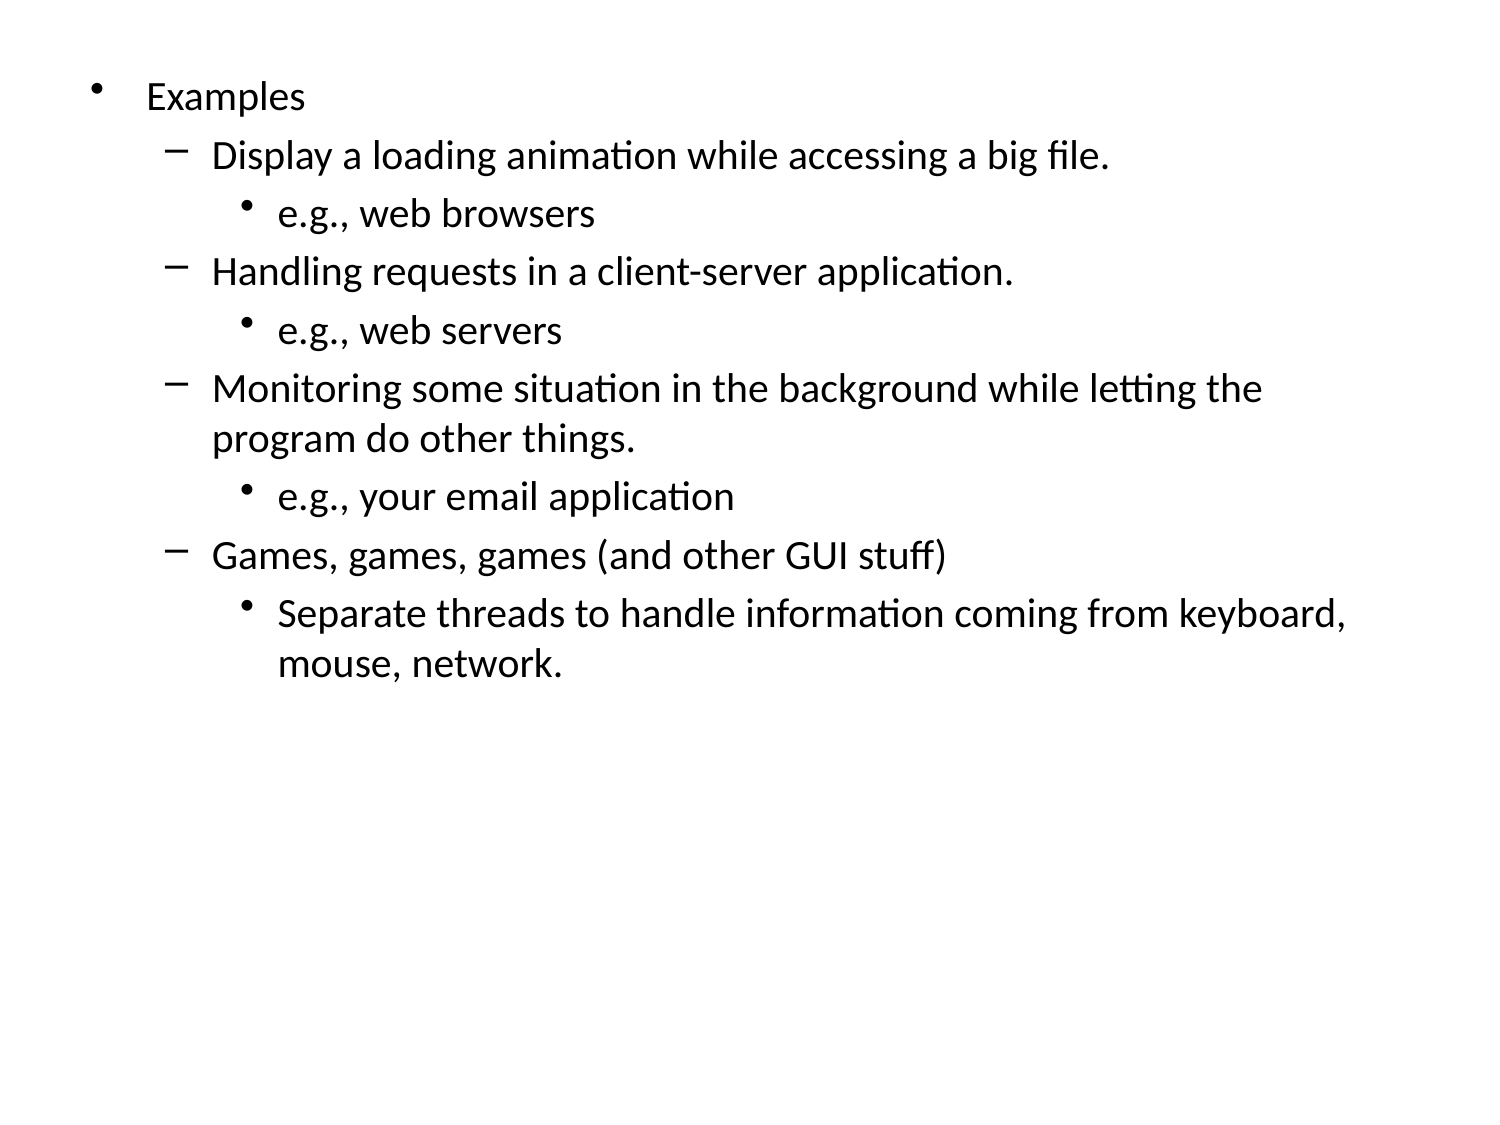

Examples
Display a loading animation while accessing a big file.
e.g., web browsers
Handling requests in a client-server application.
e.g., web servers
Monitoring some situation in the background while letting the program do other things.
e.g., your email application
Games, games, games (and other GUI stuff)
Separate threads to handle information coming from keyboard, mouse, network.